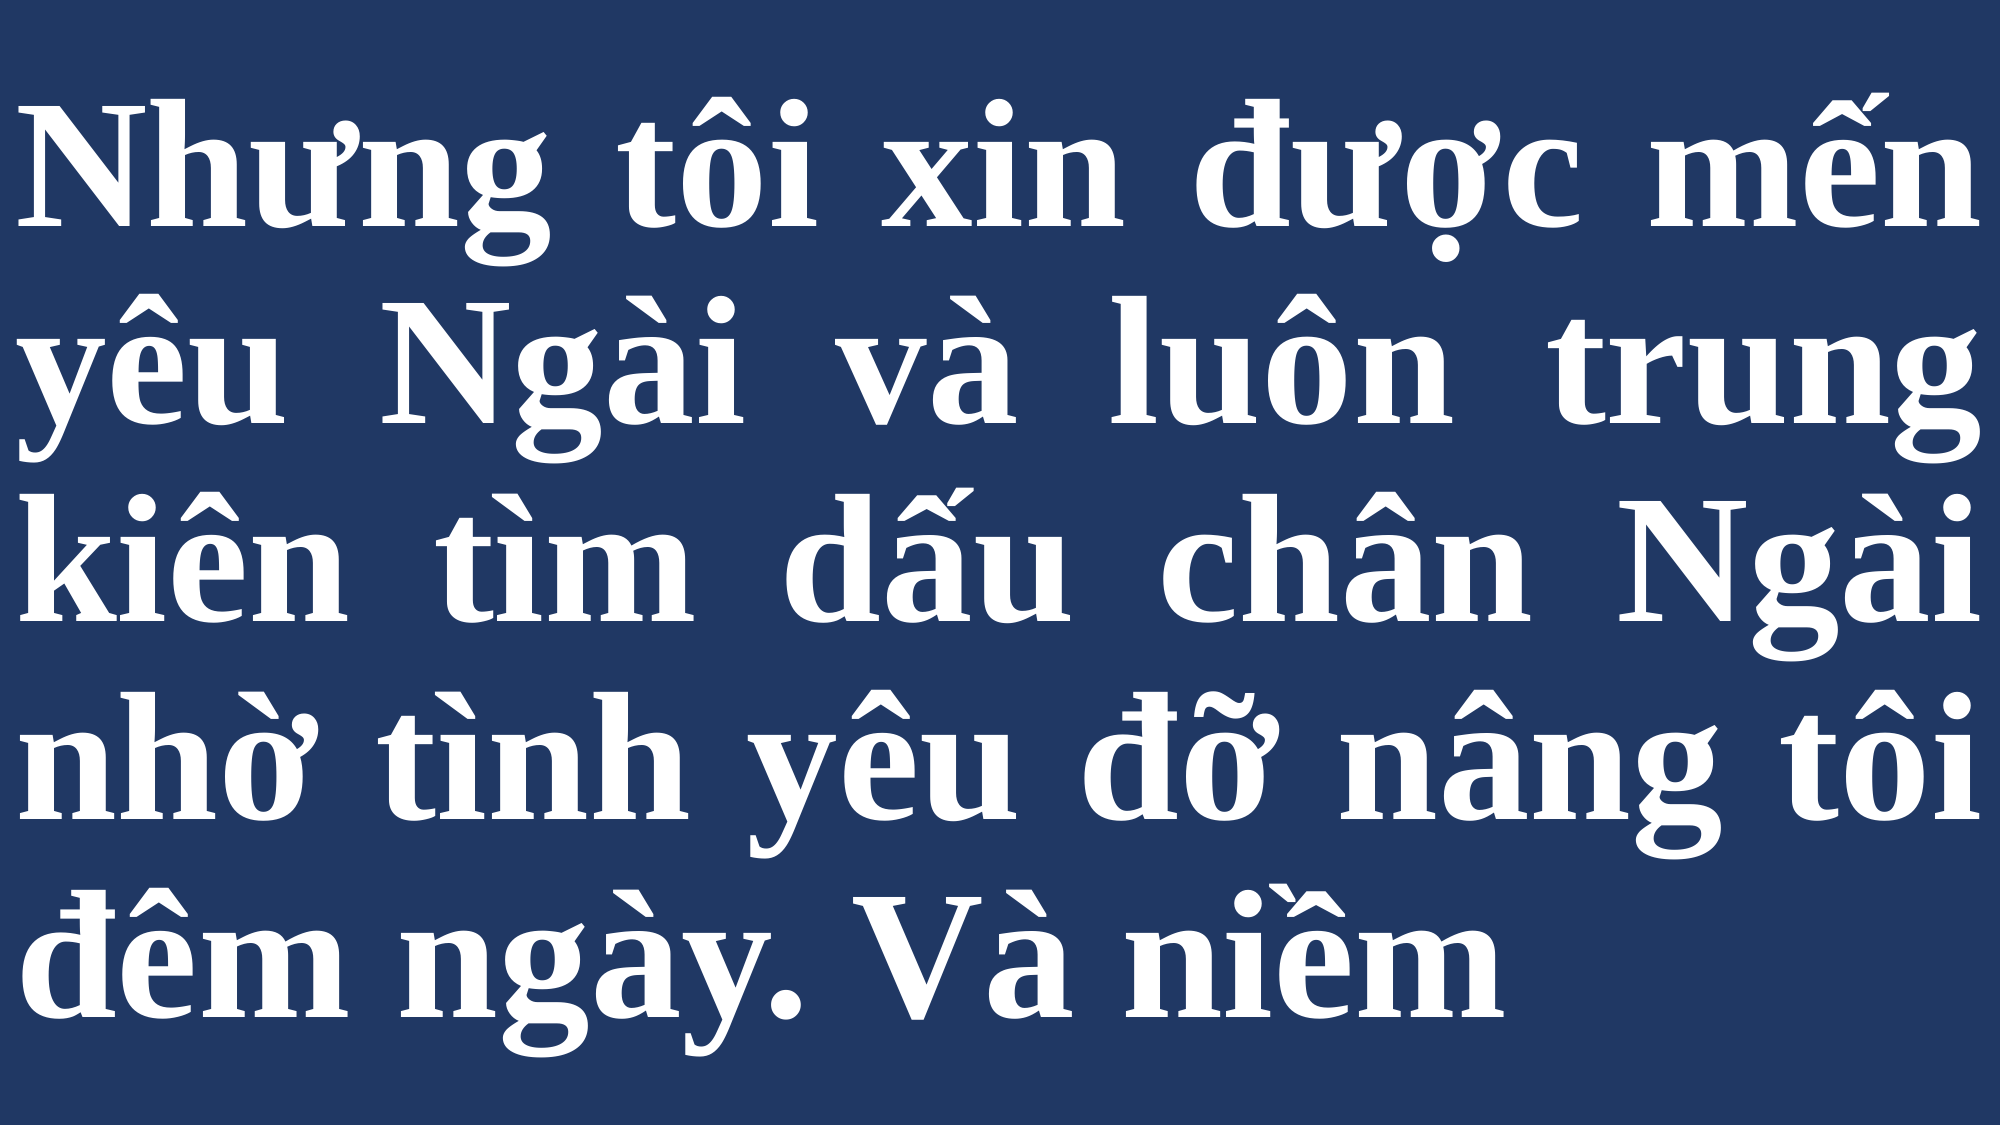

# Nhưng tôi xin được mến yêu Ngài và luôn trung kiên tìm dấu chân Ngài nhờ tình yêu đỡ nâng tôi đêm ngày. Và niềm